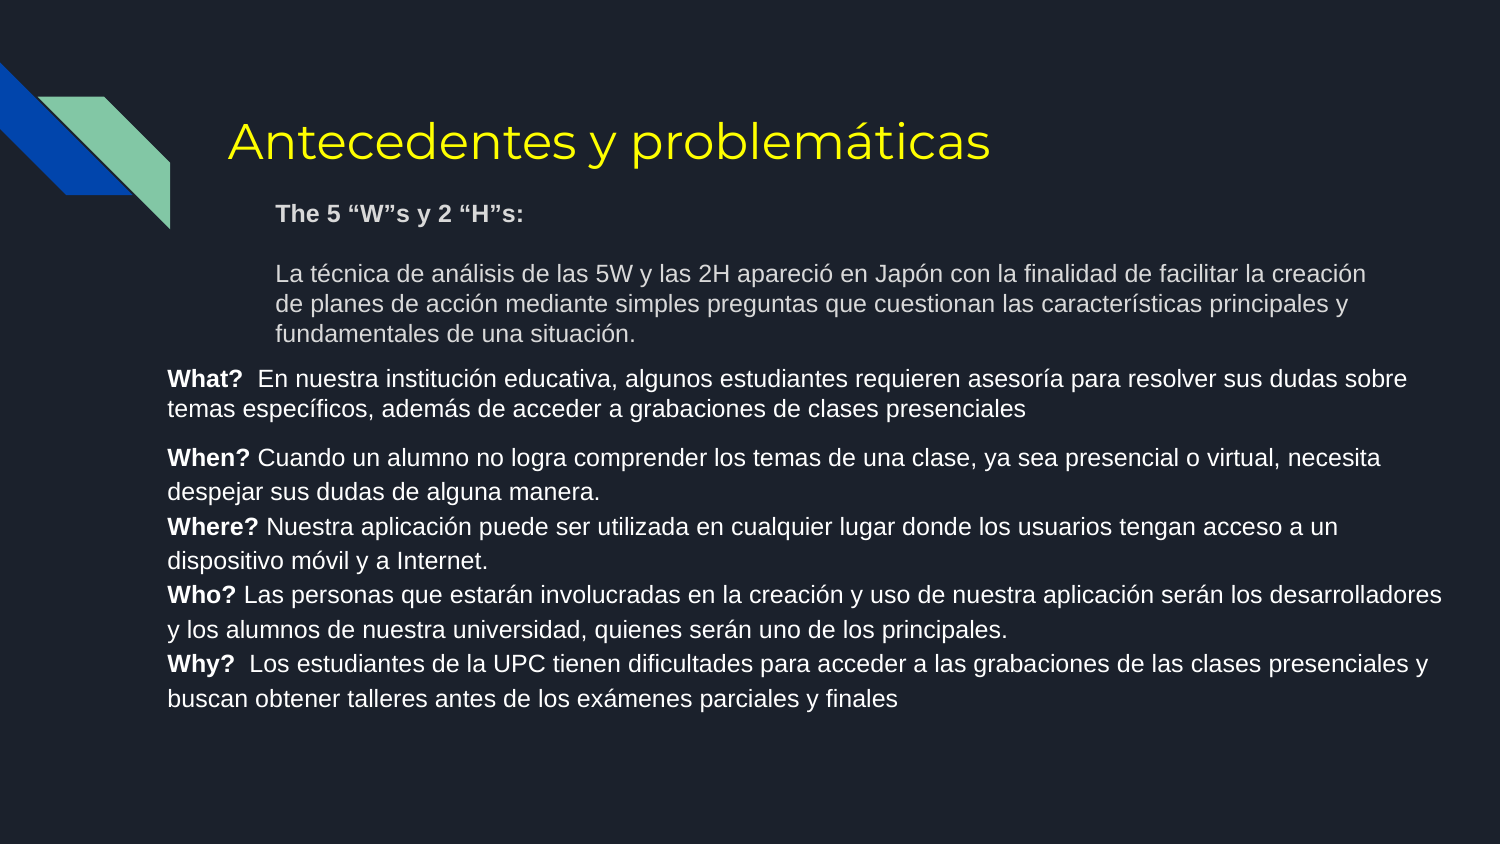

# Antecedentes y problemáticas
The 5 “W”s y 2 “H”s:

La técnica de análisis de las 5W y las 2H apareció en Japón con la finalidad de facilitar la creación de planes de acción mediante simples preguntas que cuestionan las características principales y fundamentales de una situación.
What?  En nuestra institución educativa, algunos estudiantes requieren asesoría para resolver sus dudas sobre temas específicos, además de acceder a grabaciones de clases presenciales
When? Cuando un alumno no logra comprender los temas de una clase, ya sea presencial o virtual, necesita despejar sus dudas de alguna manera.
Where? Nuestra aplicación puede ser utilizada en cualquier lugar donde los usuarios tengan acceso a un dispositivo móvil y a Internet.
Who? Las personas que estarán involucradas en la creación y uso de nuestra aplicación serán los desarrolladores y los alumnos de nuestra universidad, quienes serán uno de los principales.
Why?  Los estudiantes de la UPC tienen dificultades para acceder a las grabaciones de las clases presenciales y buscan obtener talleres antes de los exámenes parciales y finales